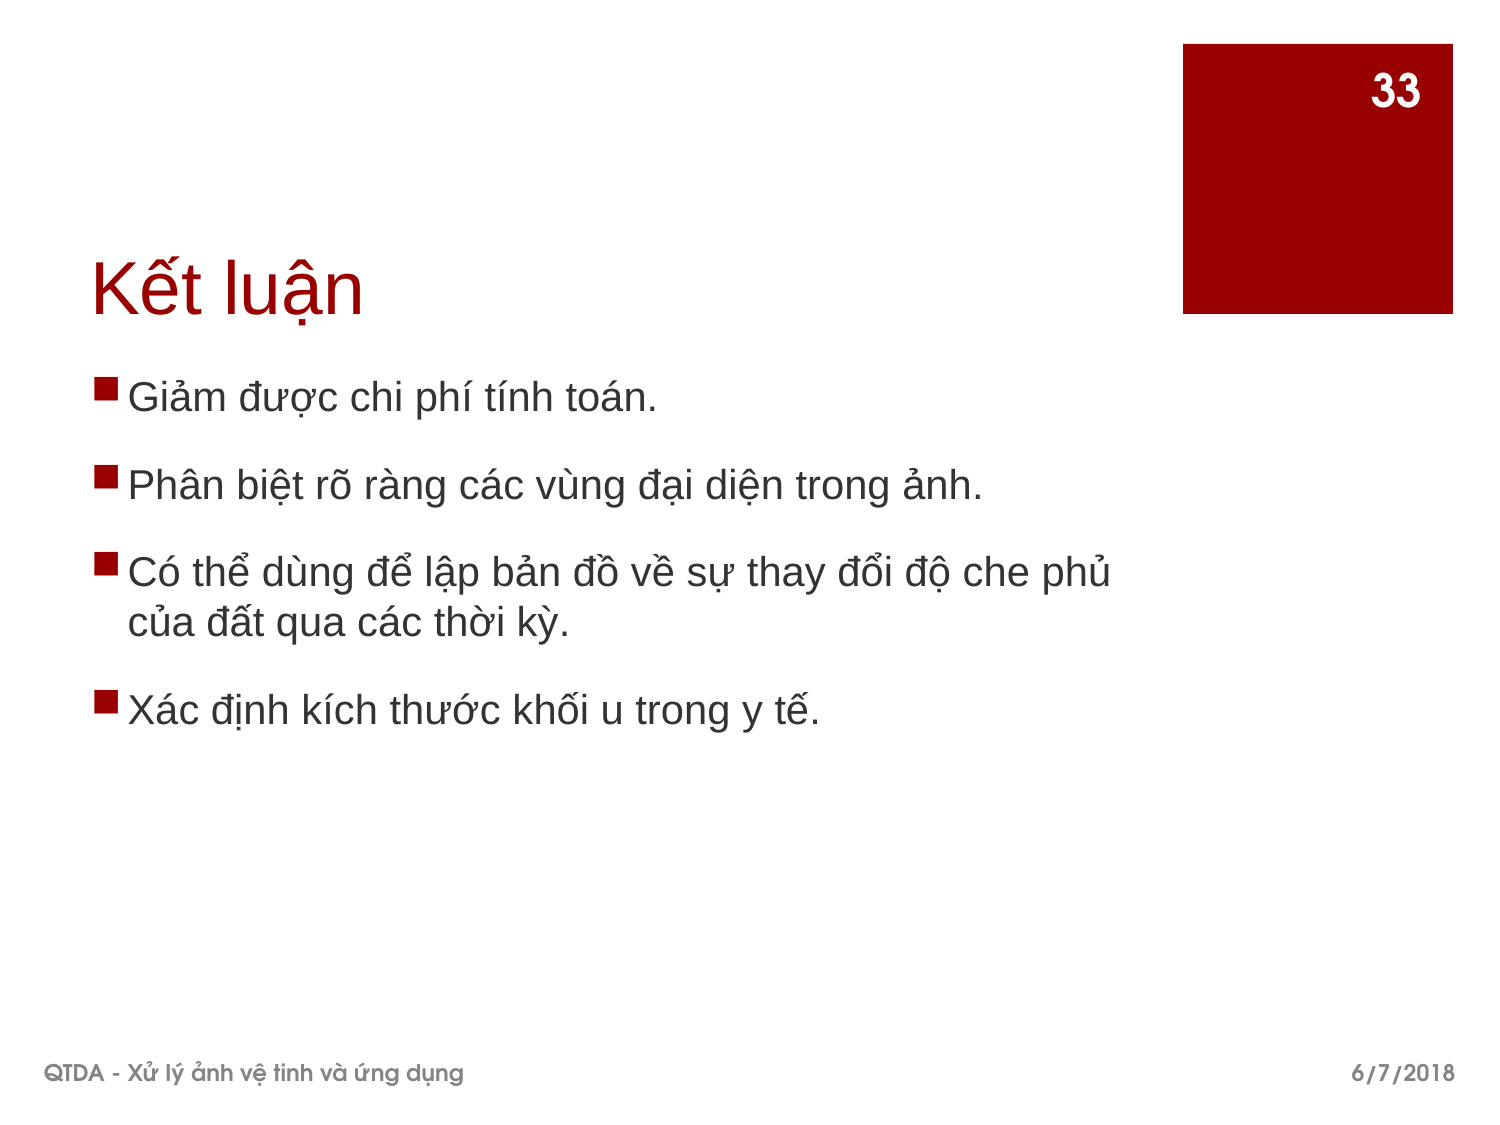

33
# Kết luận
Giảm được chi phí tính toán.
Phân biệt rõ ràng các vùng đại diện trong ảnh.
Có thể dùng để lập bản đồ về sự thay đổi độ che phủ của đất qua các thời kỳ.
Xác định kích thước khối u trong y tế.
QTDA - Xử lý ảnh vệ tinh và ứng dụng
6/7/2018